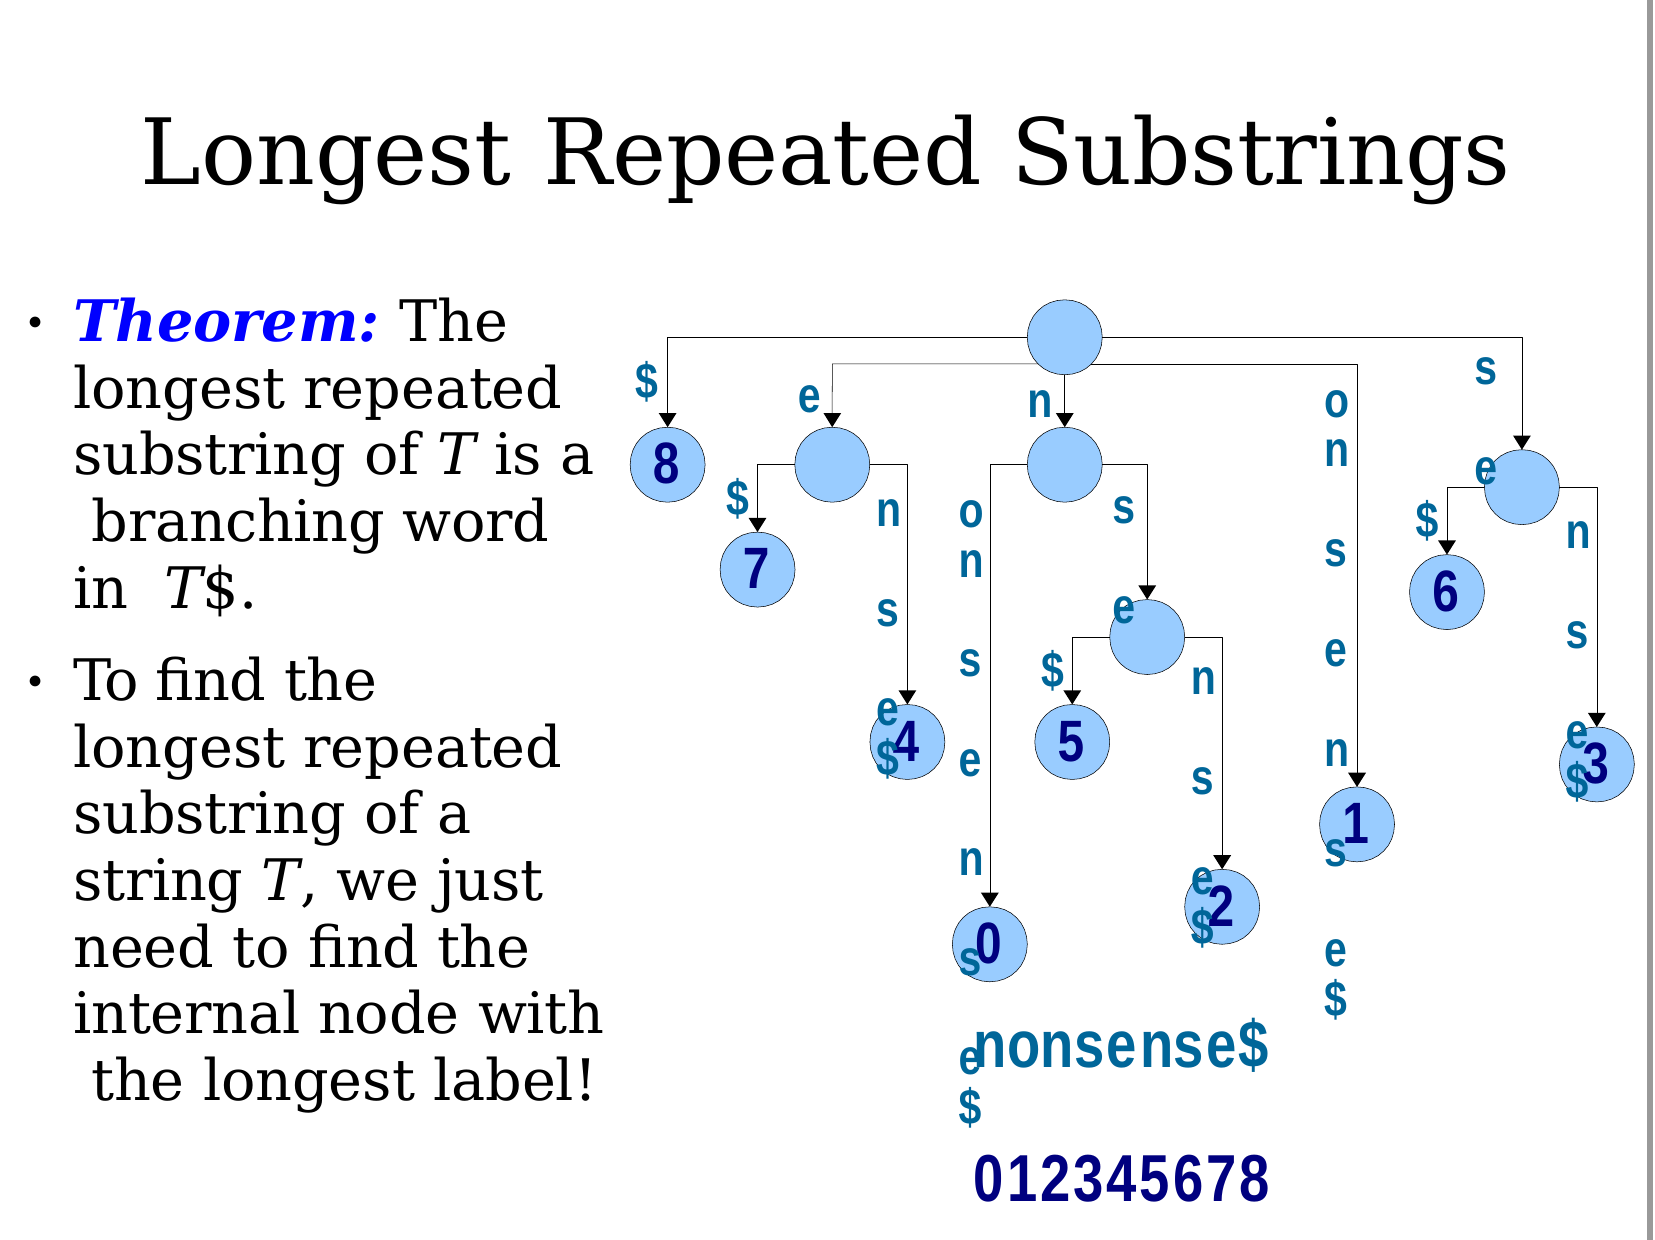

# Longest	Repeated Substrings
Theorem: The  longest repeated  substring of T is a  branching word in  T$.
To find the  longest repeated  substring of a  string T, we just  need to find the  internal node with  the longest label!

●
s  e

$
e

o
n

n  s  e  n  s  e
$
8

$

s  e
n  s  e
$
o
$

n  s  e
$

n  s  e  n  s  e
$
7

6

$

n  s  e
$
●

4
5

3

1

2

0

nonsense$  012345678